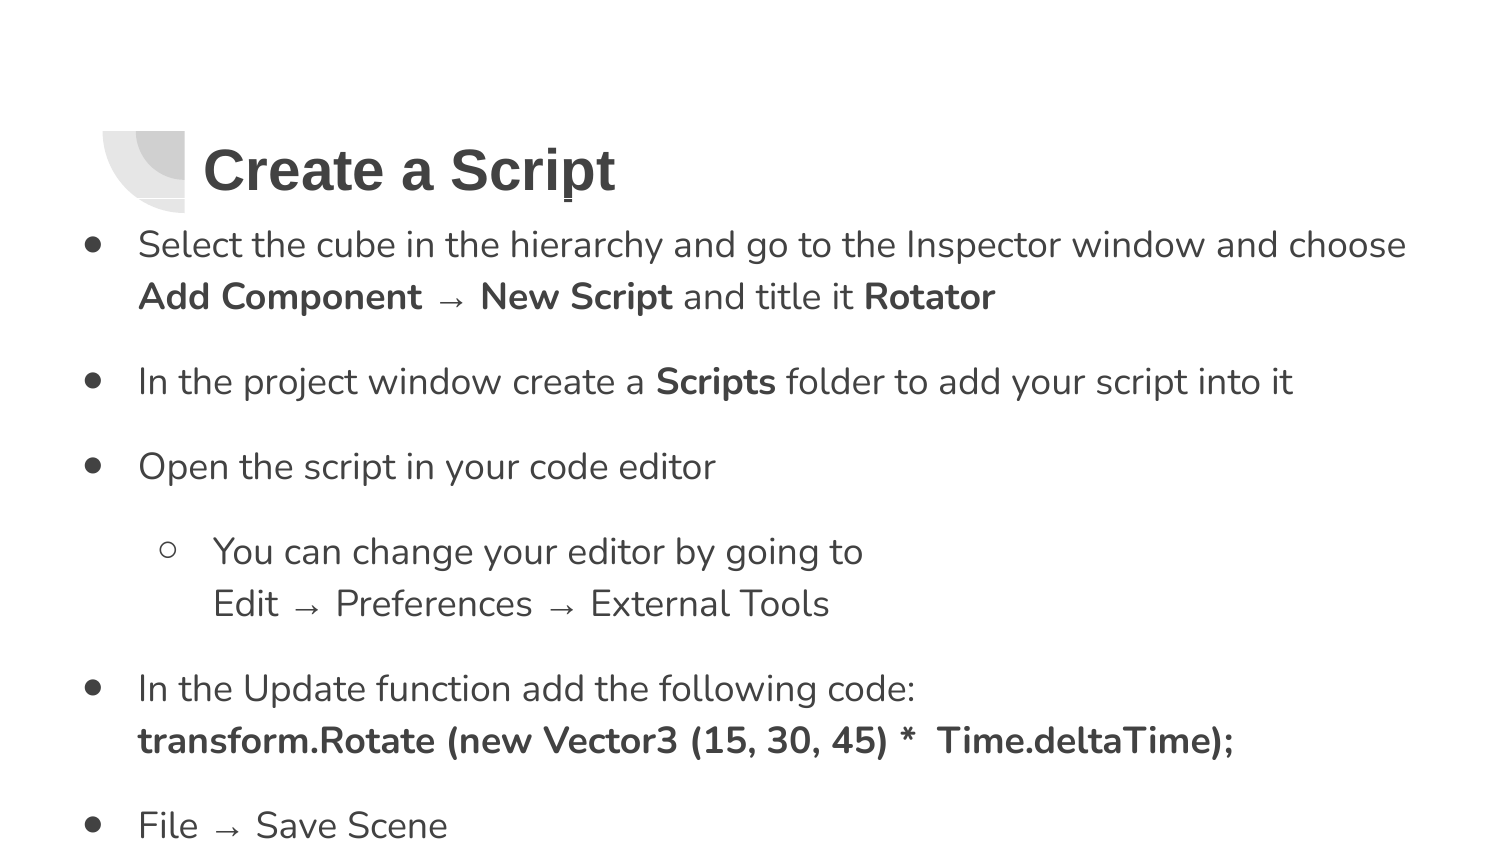

# Create a Script
Select the cube in the hierarchy and go to the Inspector window and choose
Add Component → New Script and title it Rotator
In the project window create a Scripts folder to add your script into it
Open the script in your code editor
You can change your editor by going to
Edit → Preferences → External Tools
In the Update function add the following code:
transform.Rotate (new Vector3 (15, 30, 45) *  Time.deltaTime);
File → Save Scene